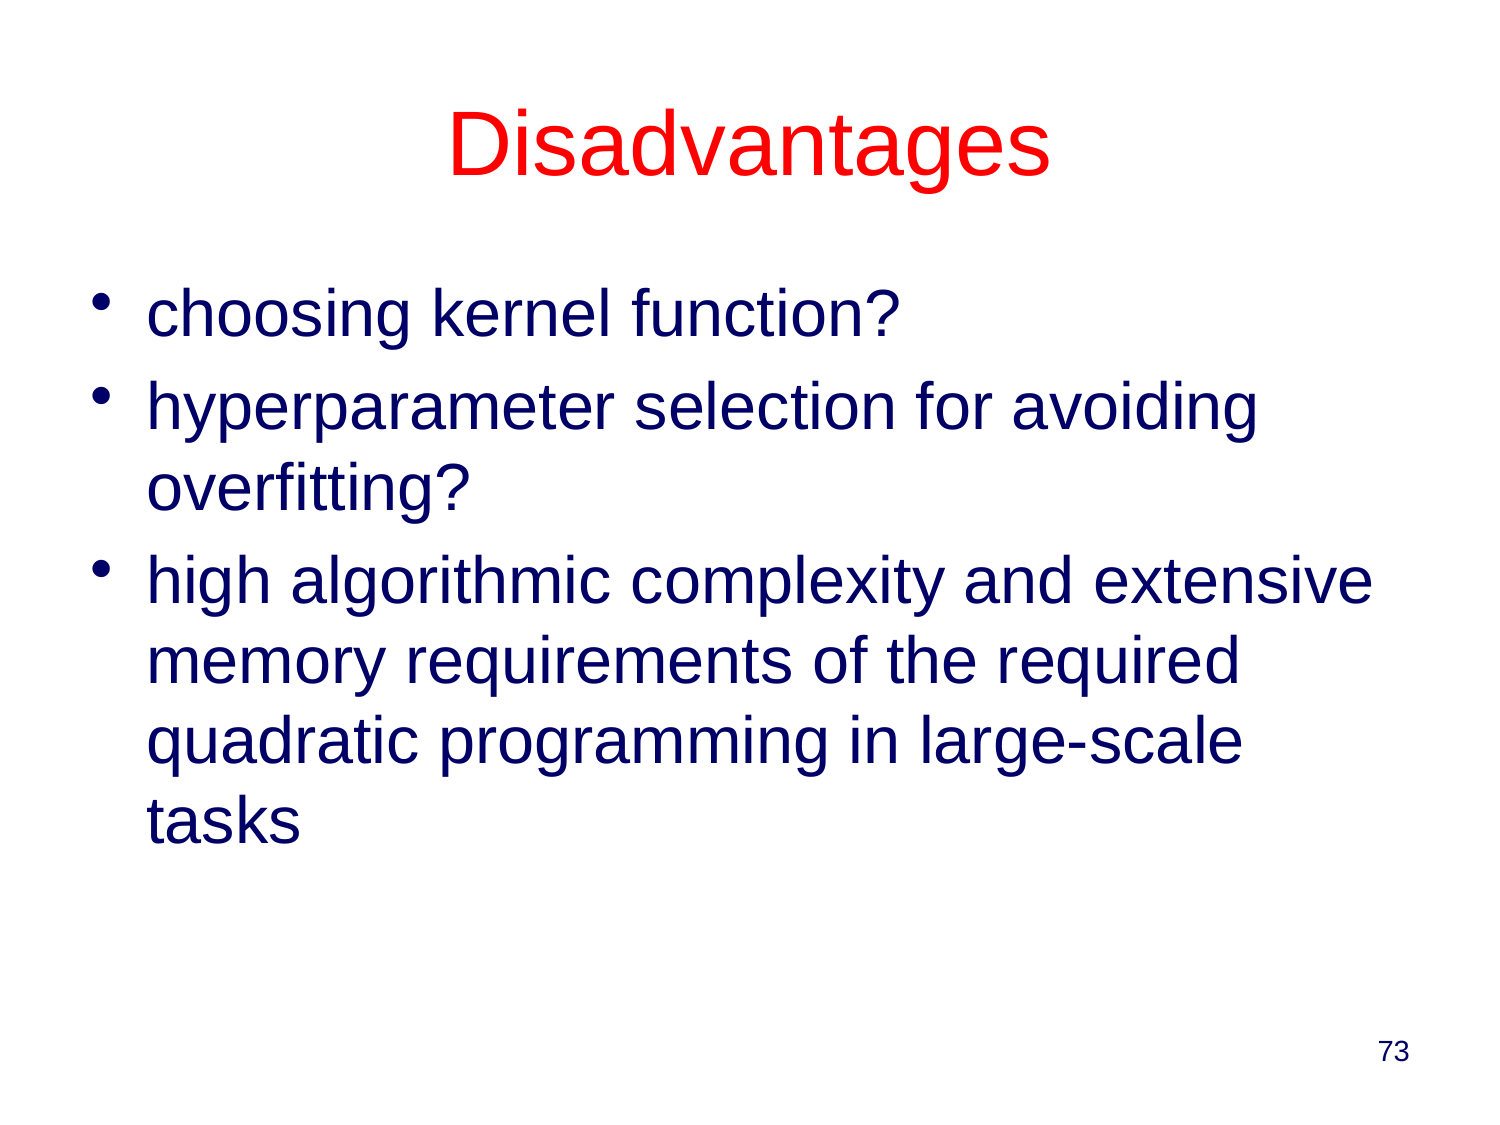

# Disadvantages
choosing kernel function?
hyperparameter selection for avoiding overfitting?
high algorithmic complexity and extensive memory requirements of the required quadratic programming in large-scale tasks
73